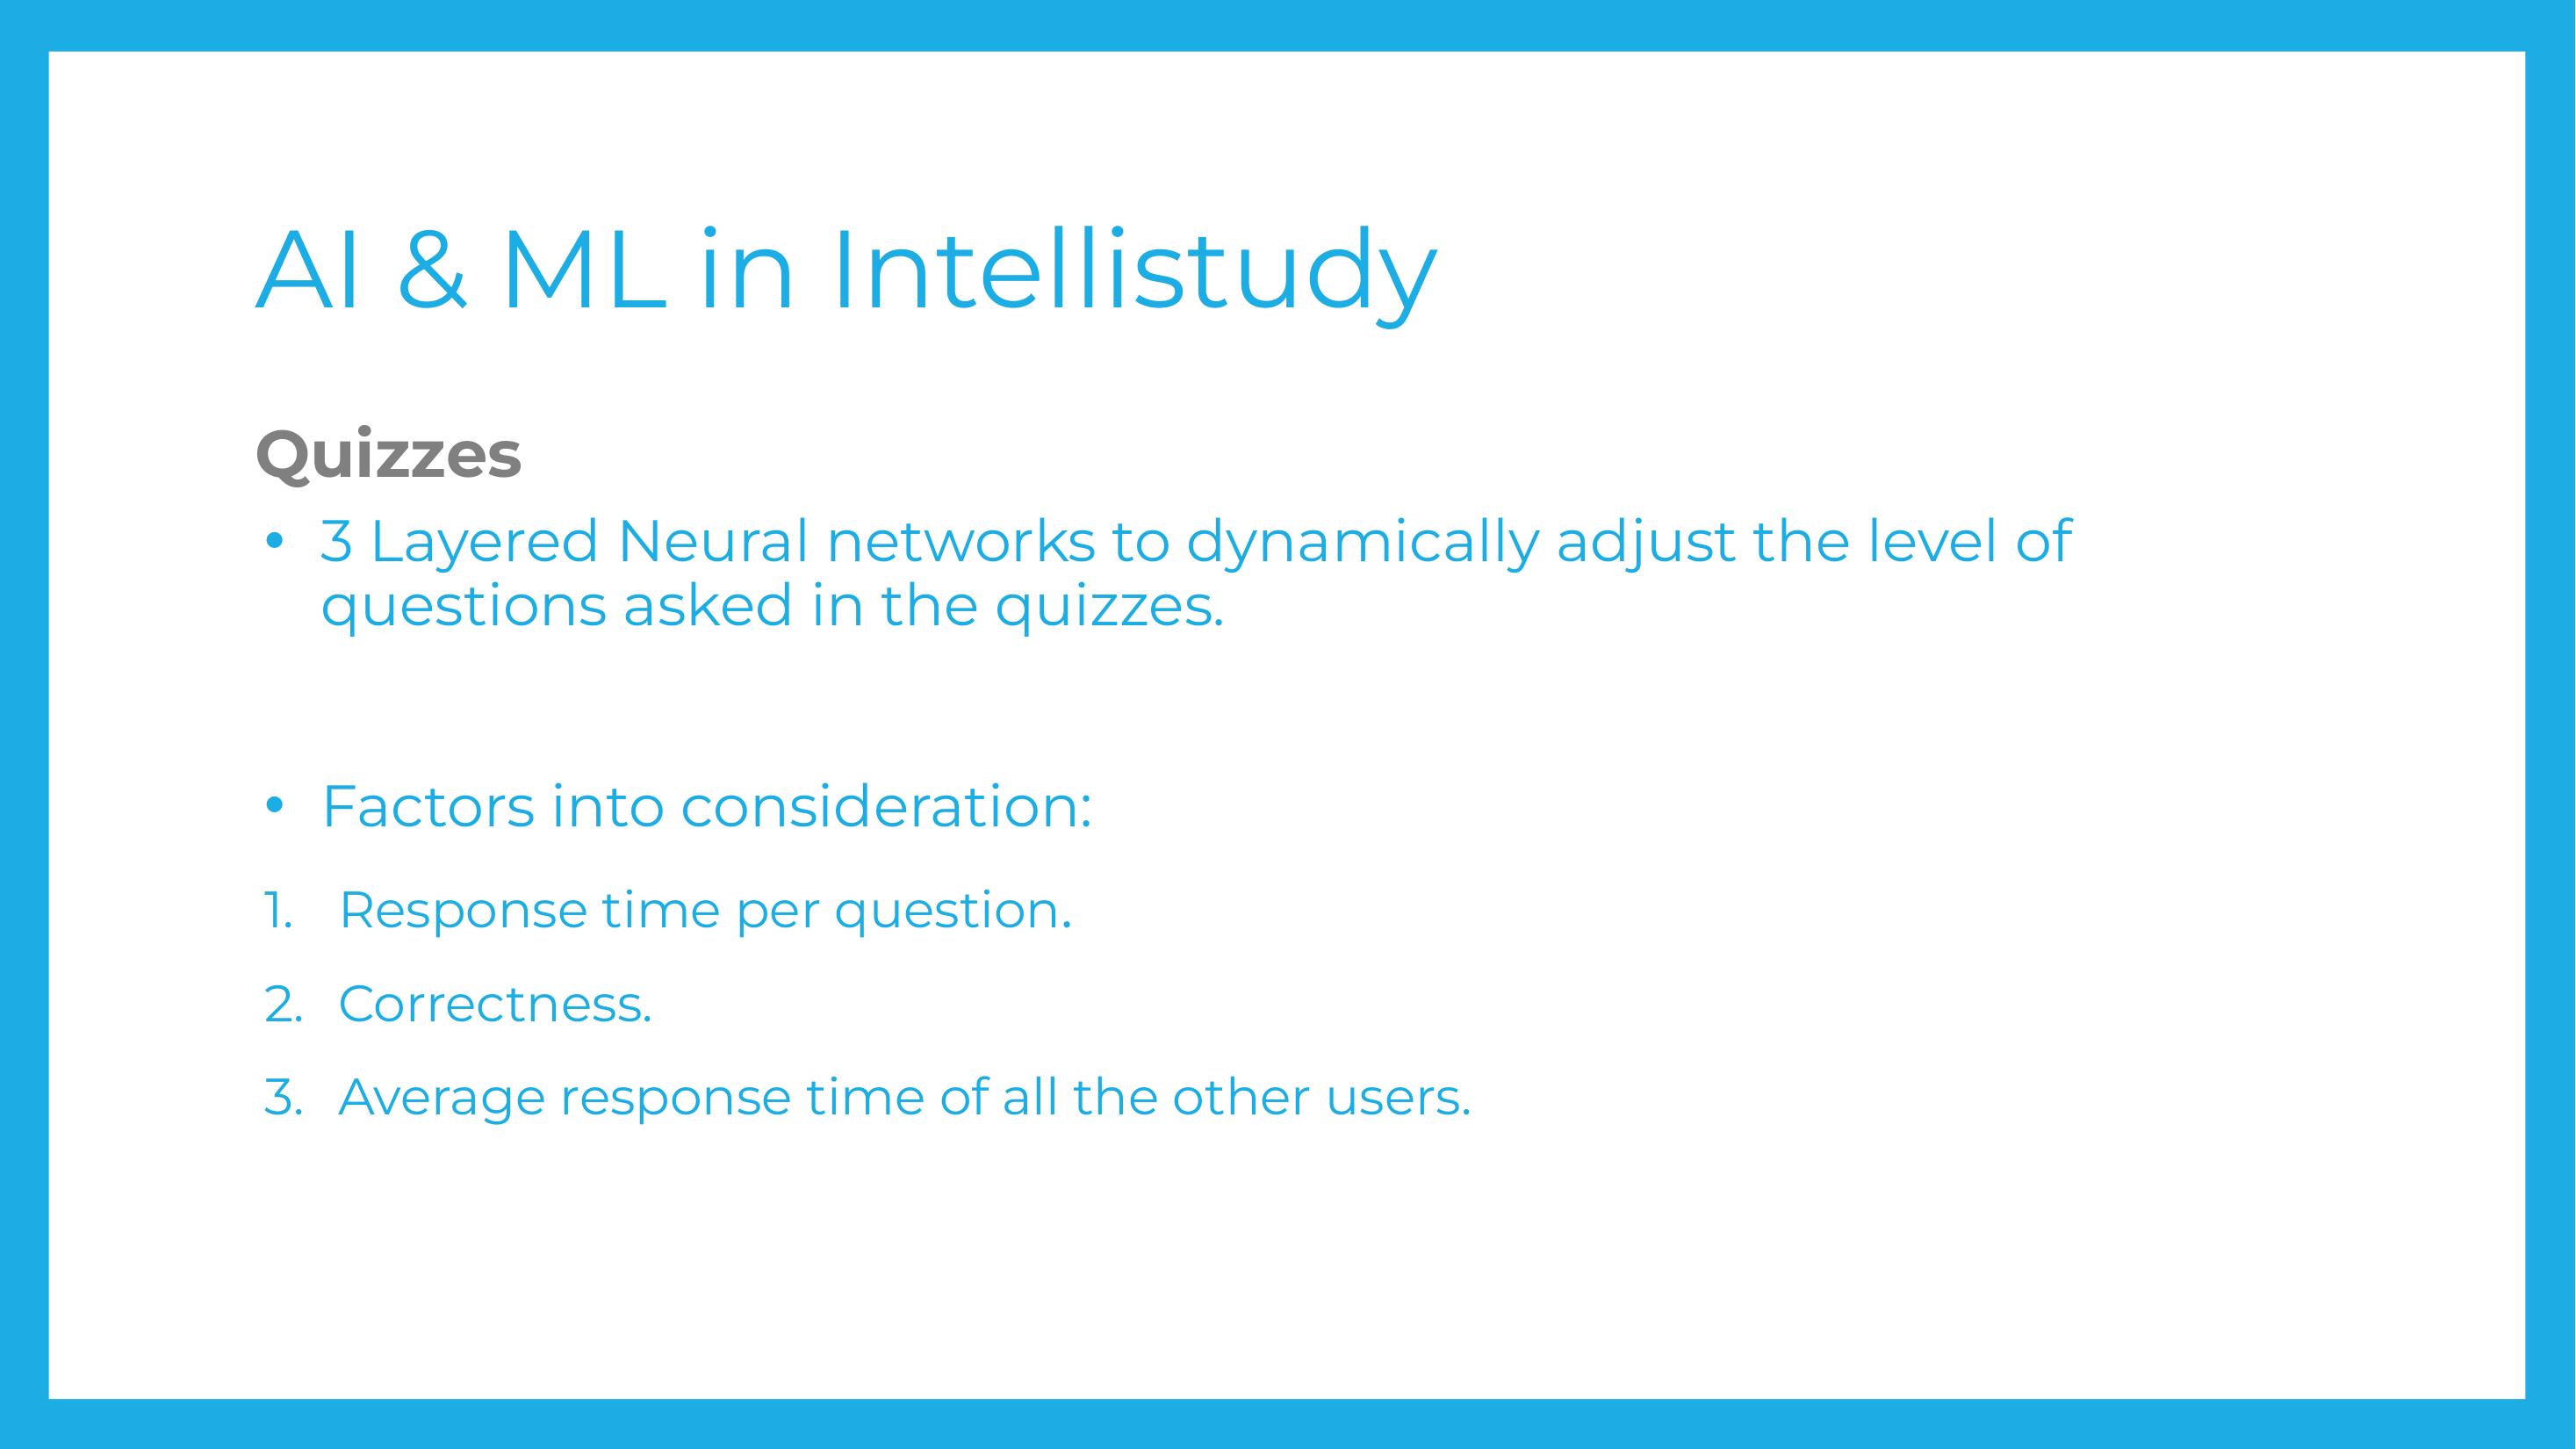

# AI & ML in Intellistudy
Quizzes
3 Layered Neural networks to dynamically adjust the level of questions asked in the quizzes.

Factors into consideration:
Response time per question.
Correctness.
Average response time of all the other users.